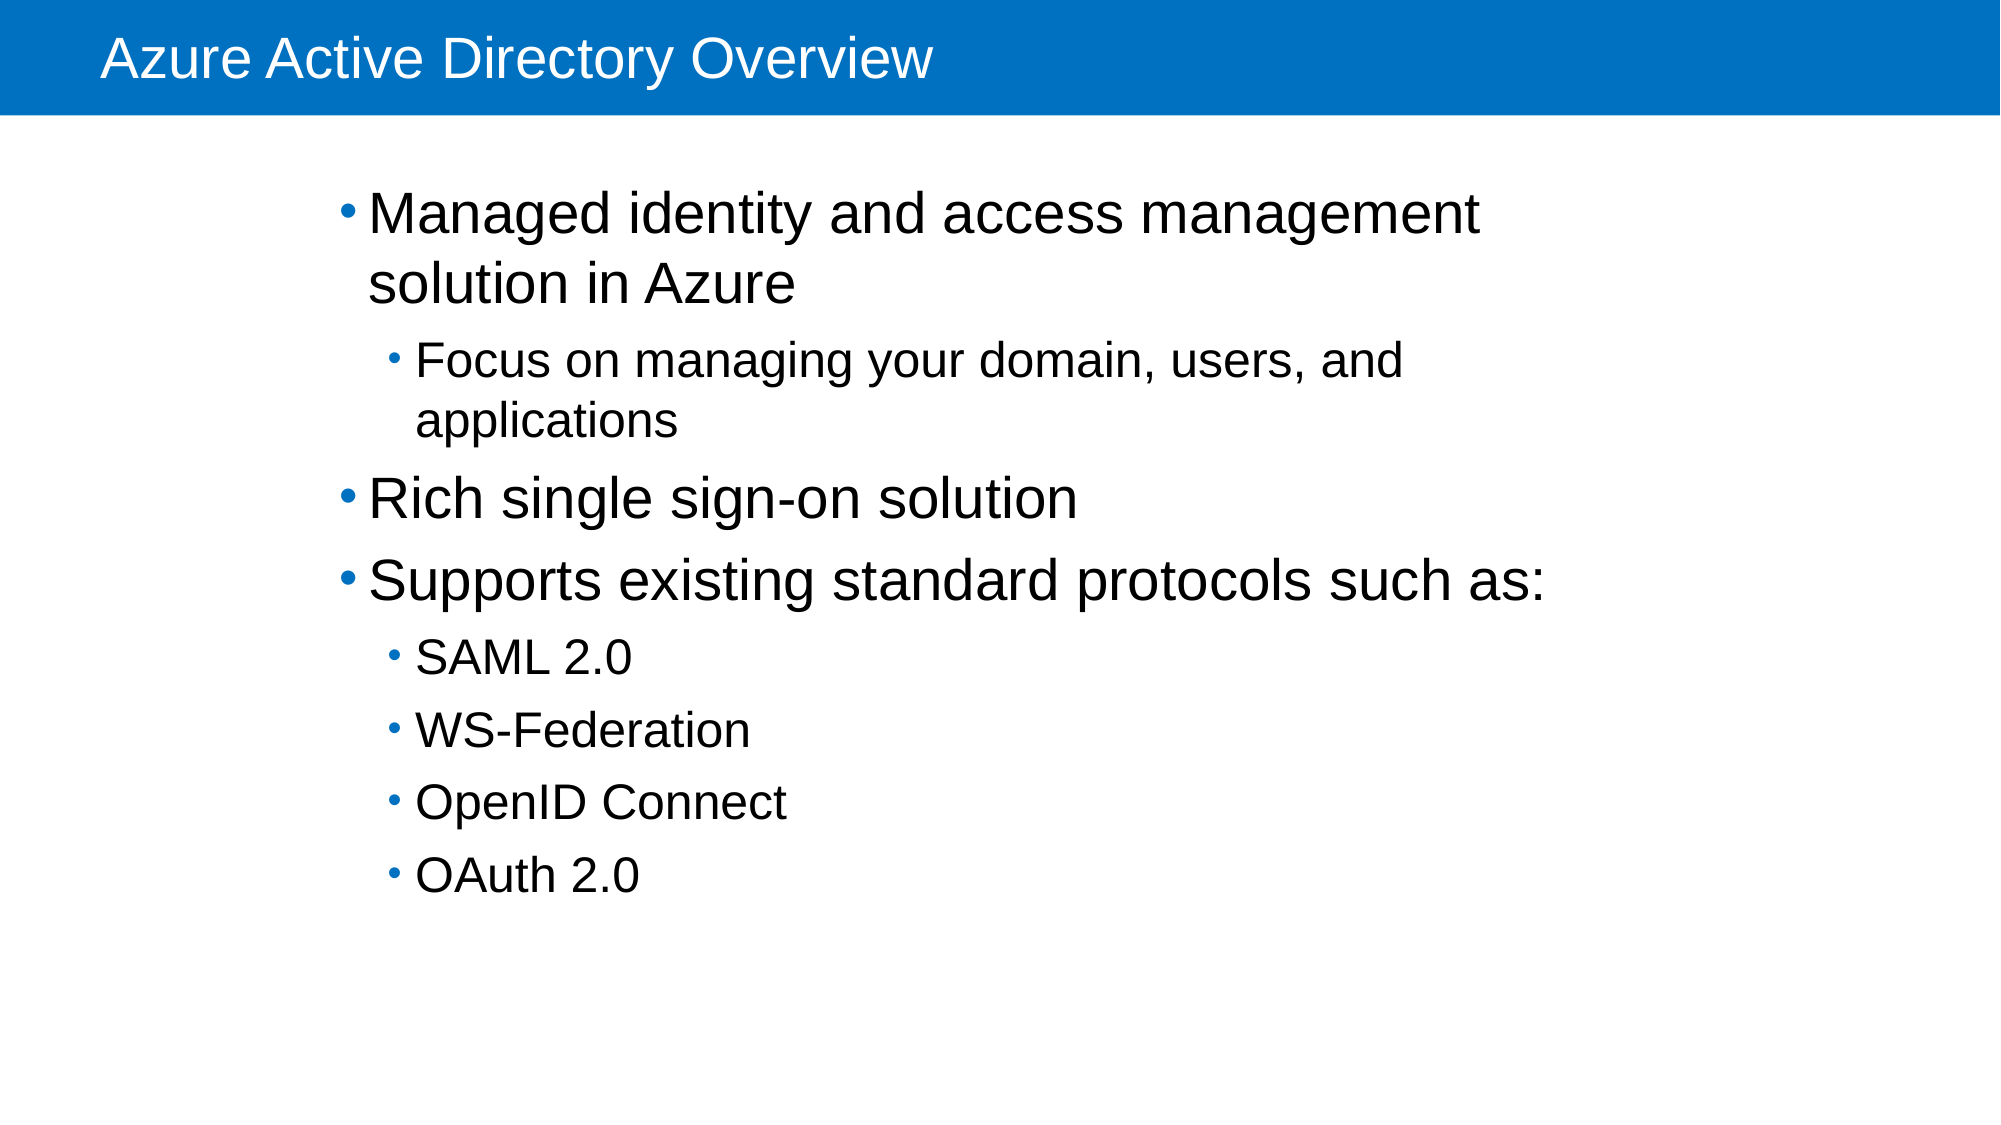

# Azure Active Directory Overview
Managed identity and access management solution in Azure
Focus on managing your domain, users, and applications
Rich single sign-on solution
Supports existing standard protocols such as:
SAML 2.0
WS-Federation
OpenID Connect
OAuth 2.0